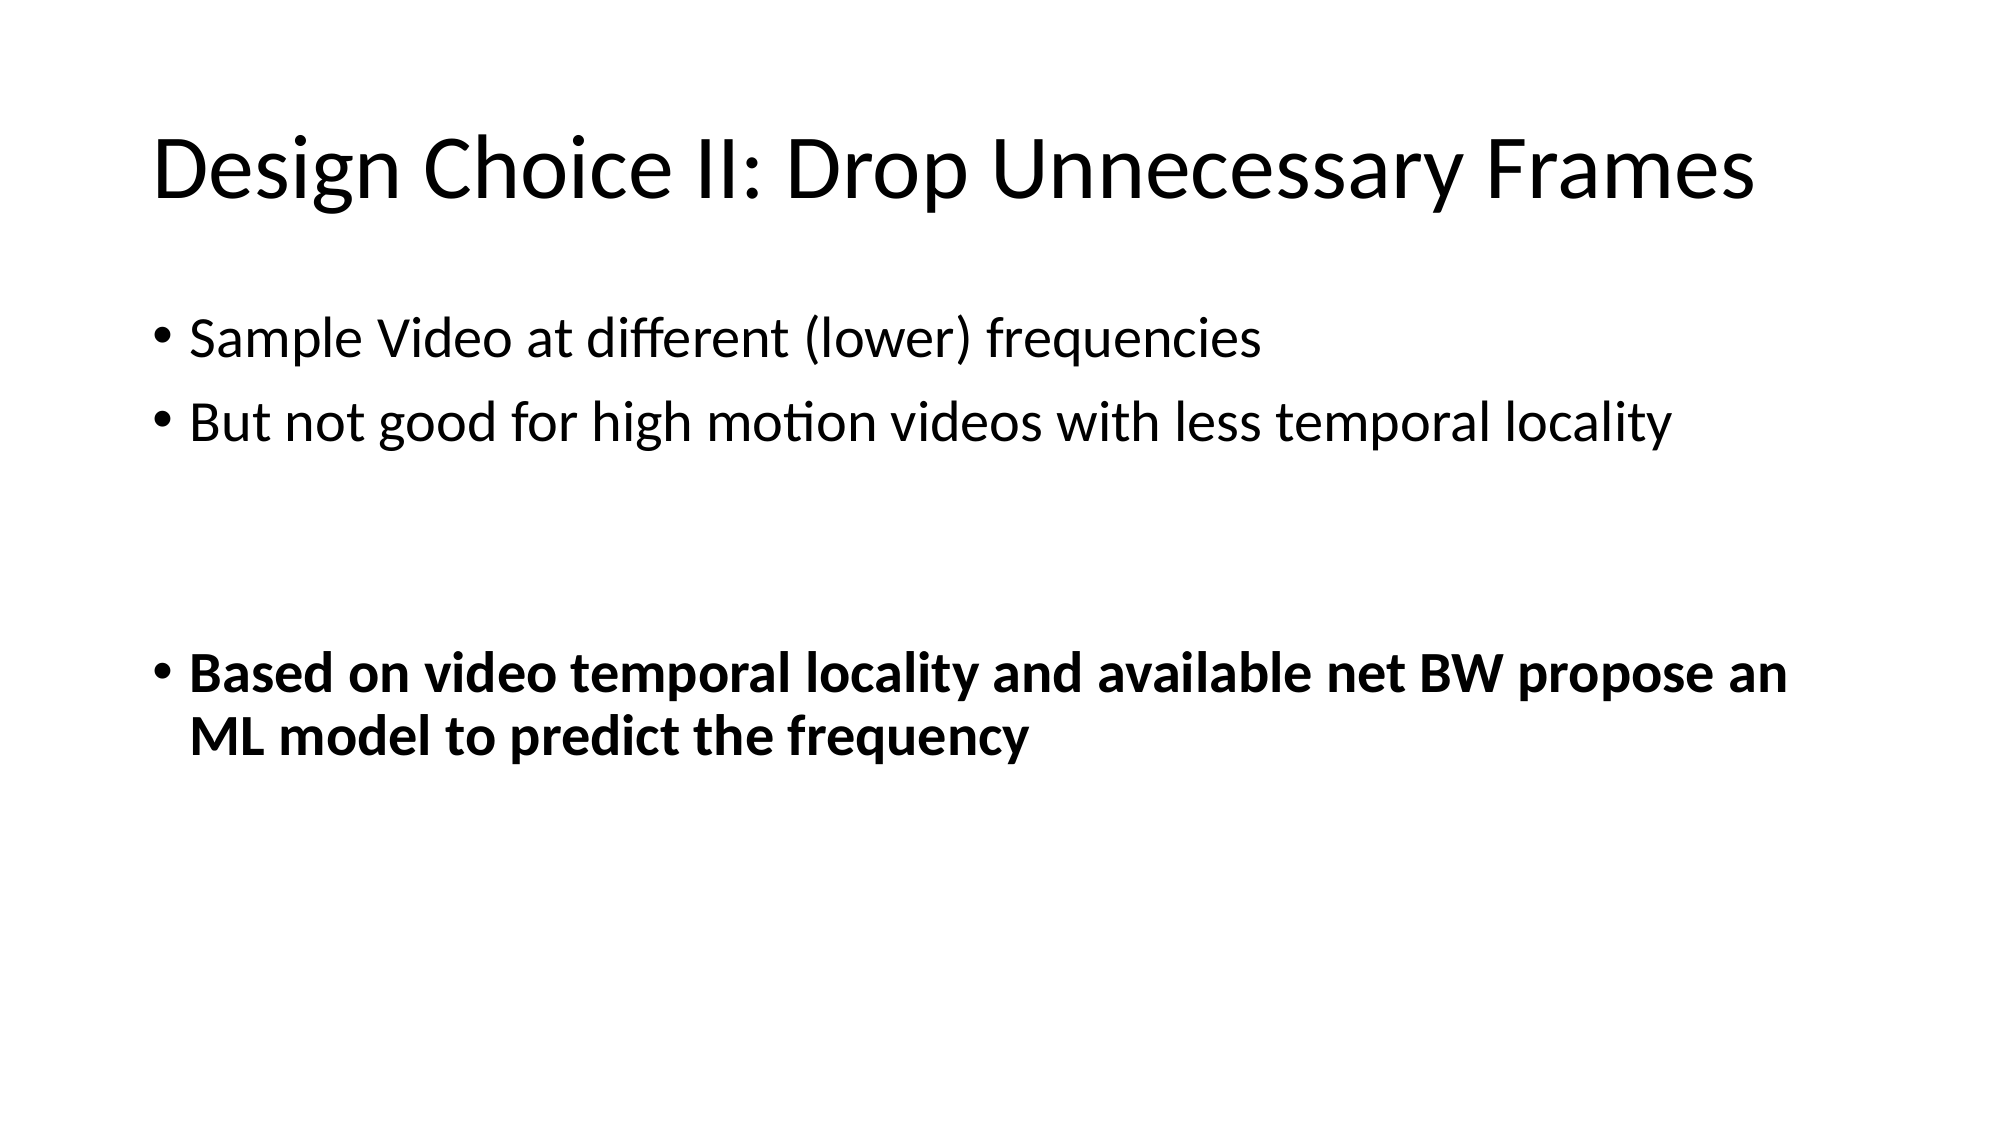

# Design Choice II: Drop Unnecessary Frames
Sample Video at different (lower) frequencies
But not good for high motion videos with less temporal locality

Based on video temporal locality and available net BW propose an ML model to predict the frequency